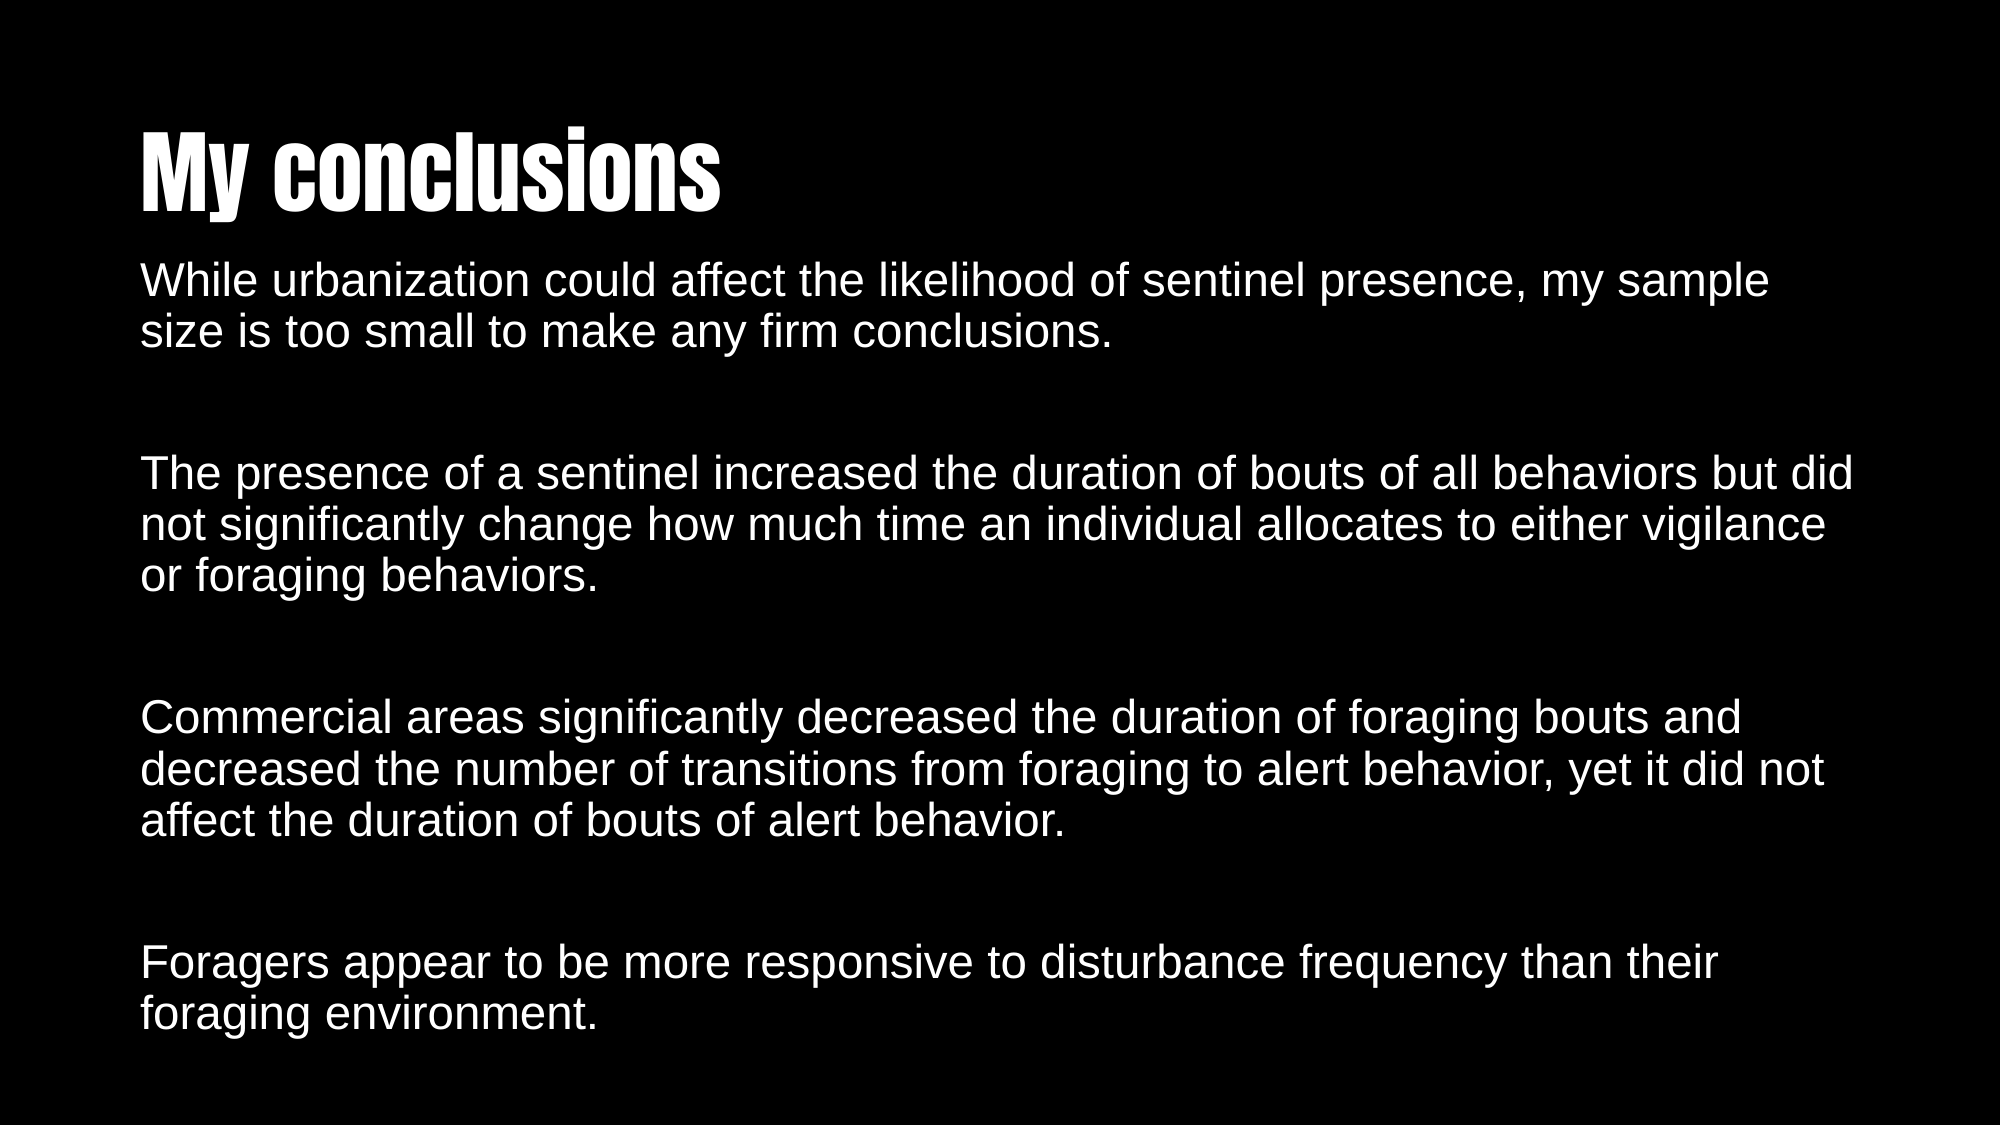

# My conclusions
While urbanization could affect the likelihood of sentinel presence, my sample size is too small to make any firm conclusions.

The presence of a sentinel increased the duration of bouts of all behaviors but did not significantly change how much time an individual allocates to either vigilance or foraging behaviors.

Commercial areas significantly decreased the duration of foraging bouts and decreased the number of transitions from foraging to alert behavior, yet it did not affect the duration of bouts of alert behavior.

Foragers appear to be more responsive to disturbance frequency than their foraging environment.